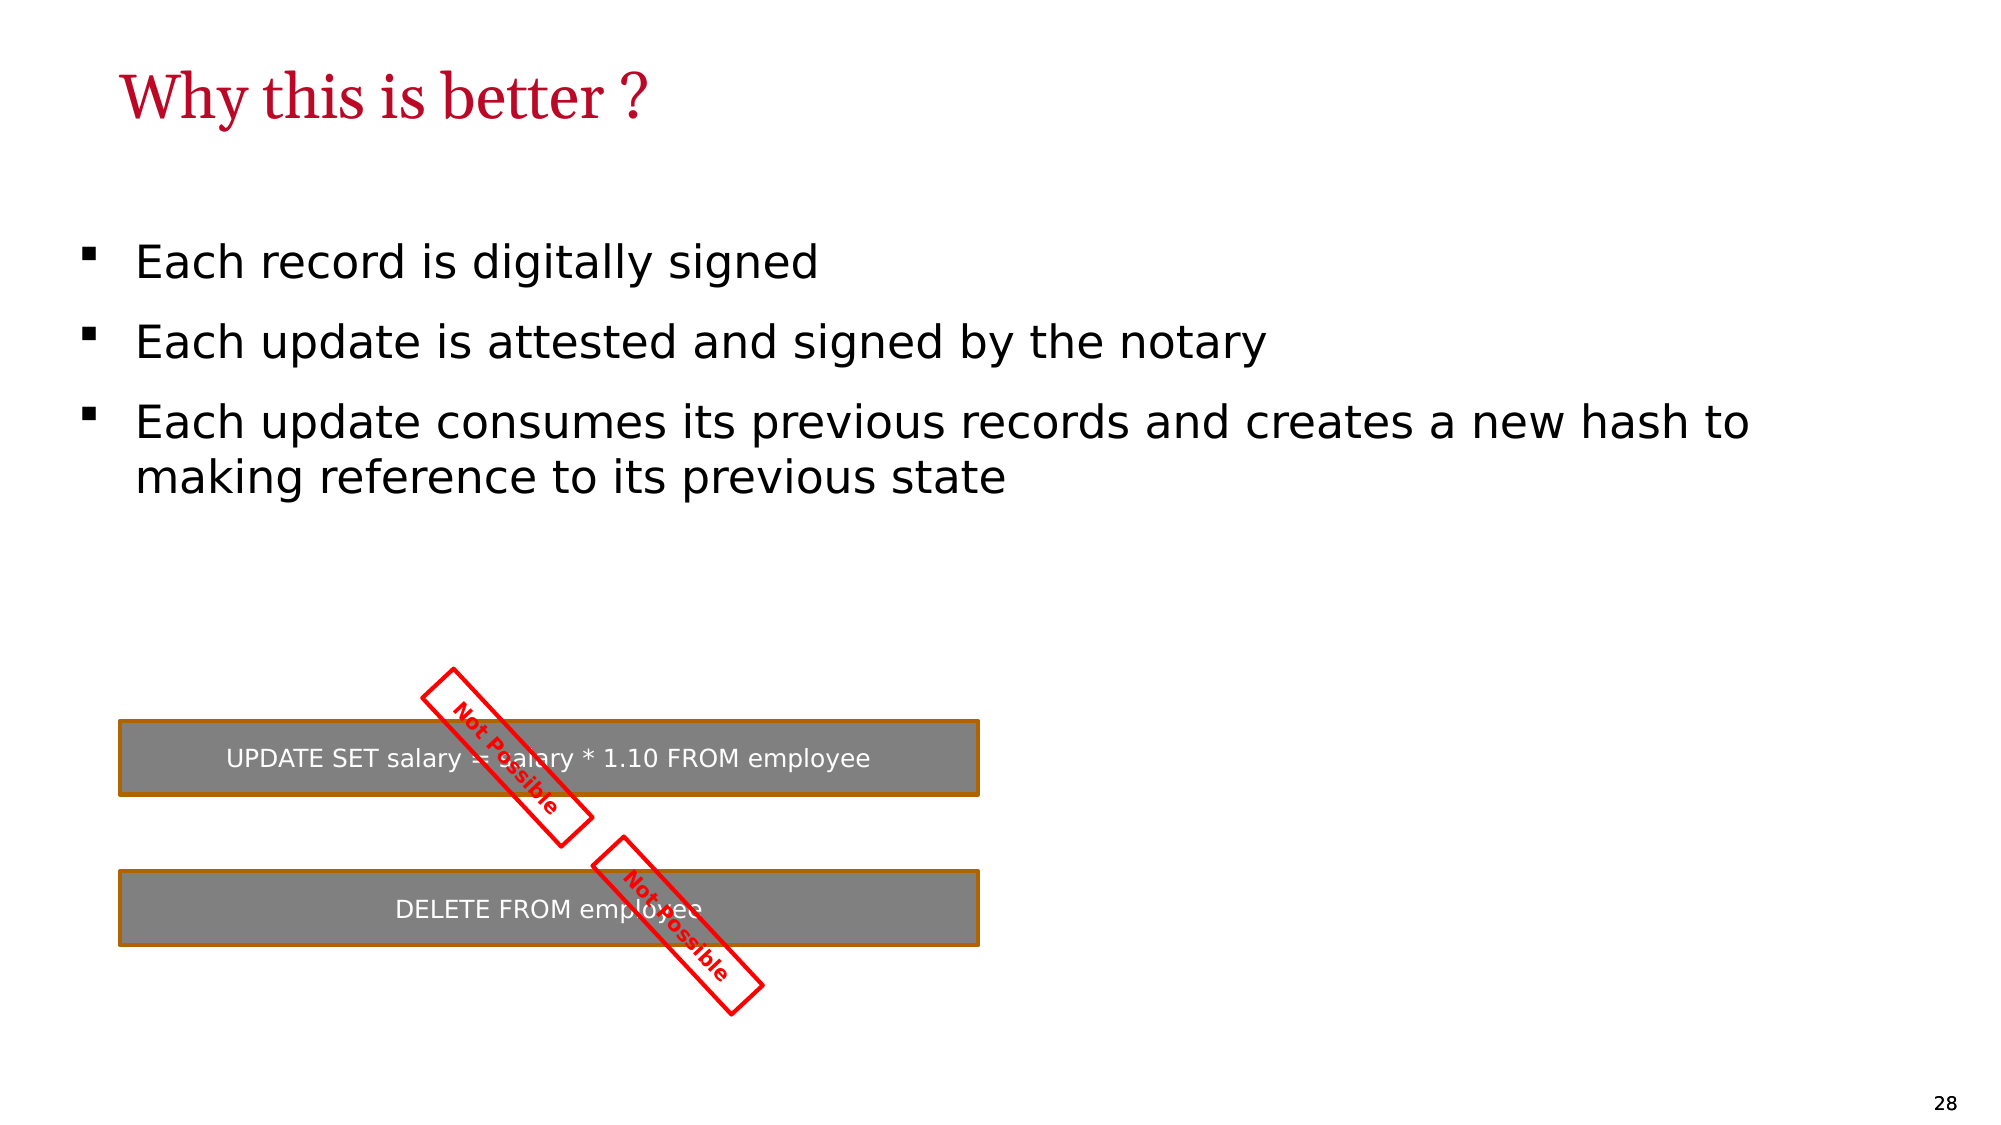

# Why this is better ?
Each record is digitally signed
Each update is attested and signed by the notary
Each update consumes its previous records and creates a new hash to making reference to its previous state
UPDATE SET salary = salary * 1.10 FROM employee
Not Possible
DELETE FROM employee
Not Possible